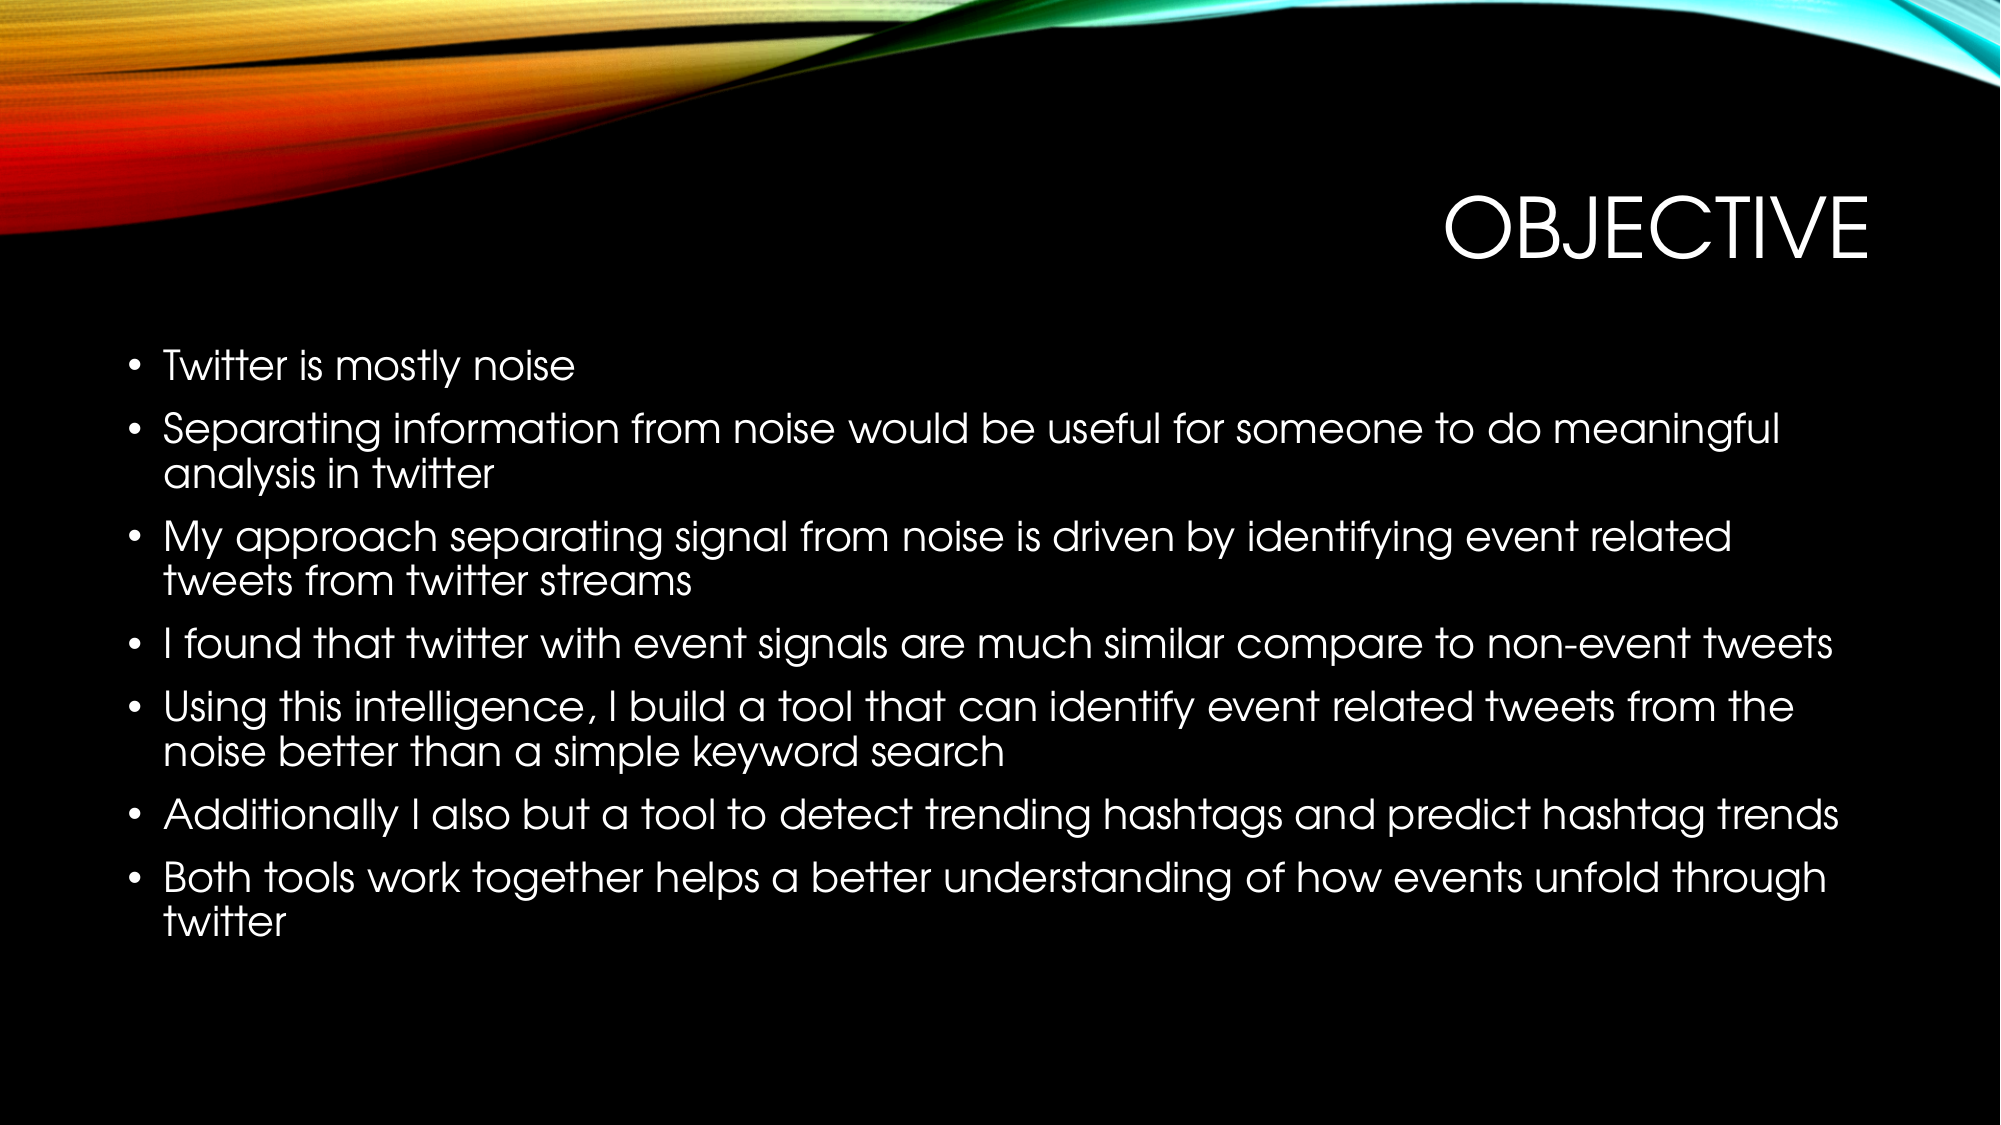

# objective
Twitter is mostly noise
Separating information from noise would be useful for someone to do meaningful analysis in twitter
My approach separating signal from noise is driven by identifying event related tweets from twitter streams
I found that twitter with event signals are much similar compare to non-event tweets
Using this intelligence, I build a tool that can identify event related tweets from the noise better than a simple keyword search
Additionally I also but a tool to detect trending hashtags and predict hashtag trends
Both tools work together helps a better understanding of how events unfold through twitter